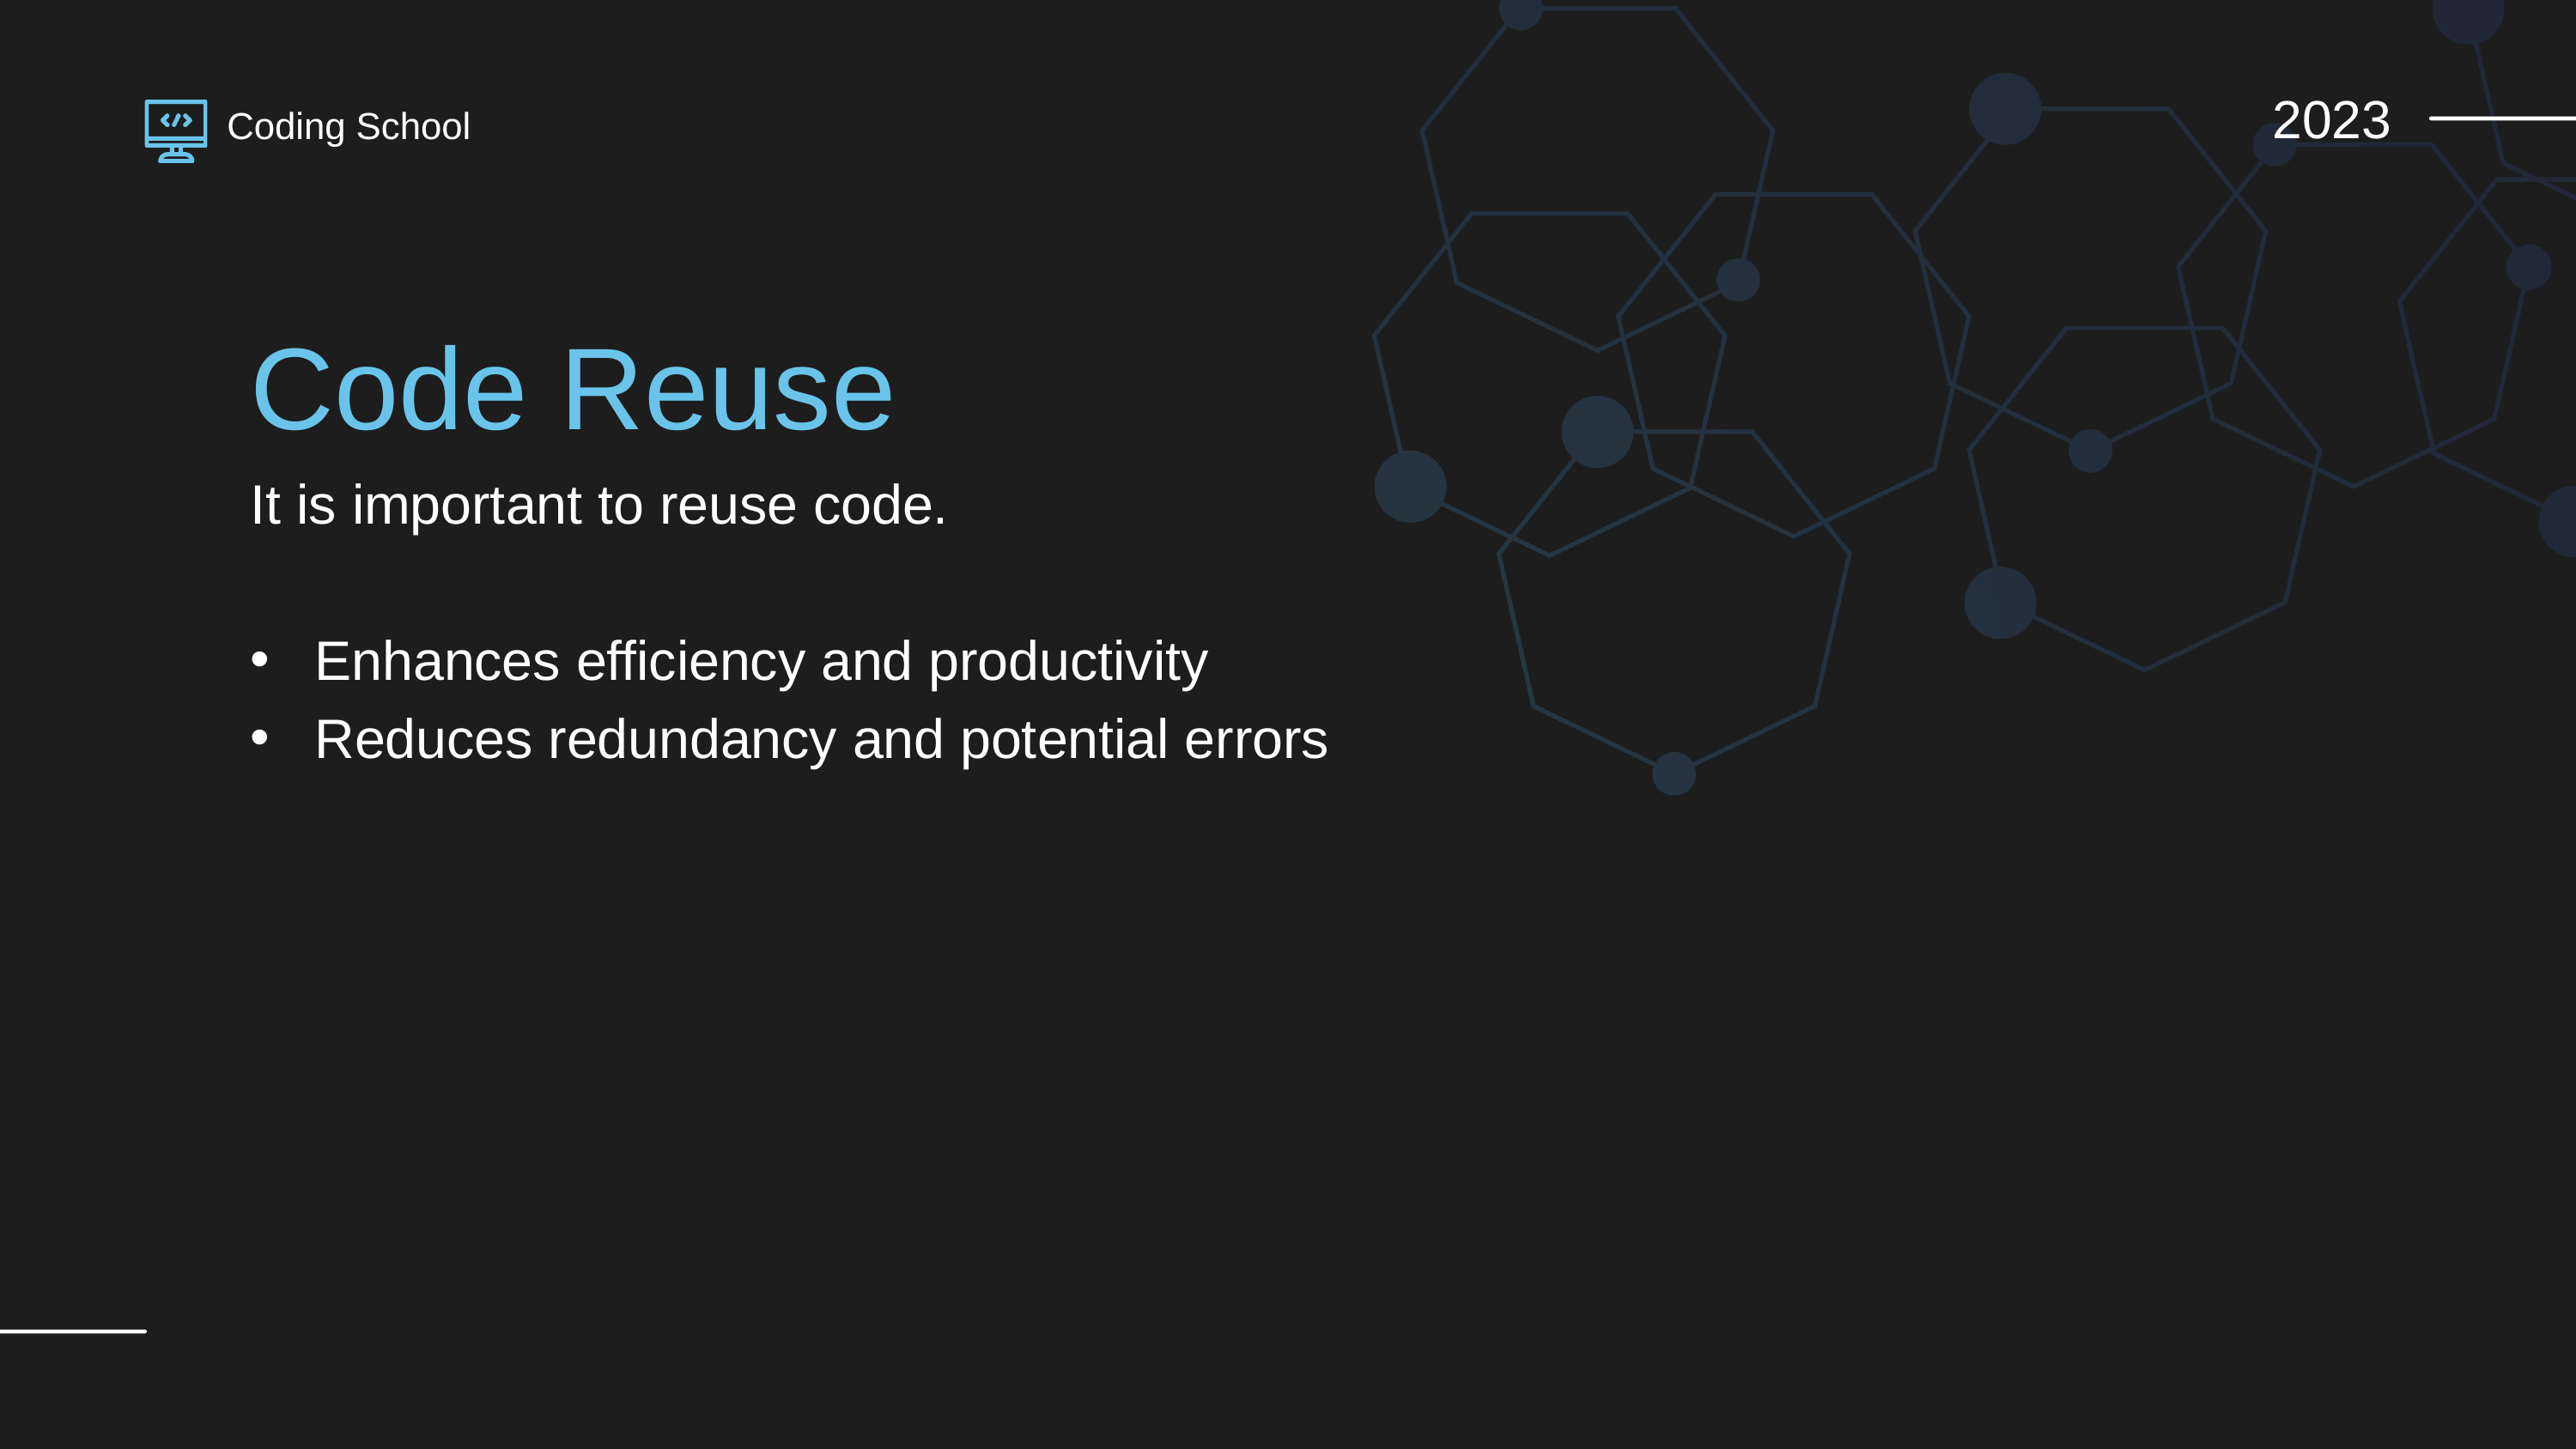

2023
Coding School

Code Reuse
It is important to reuse code.

Enhances efficiency and productivity
Reduces redundancy and potential errors